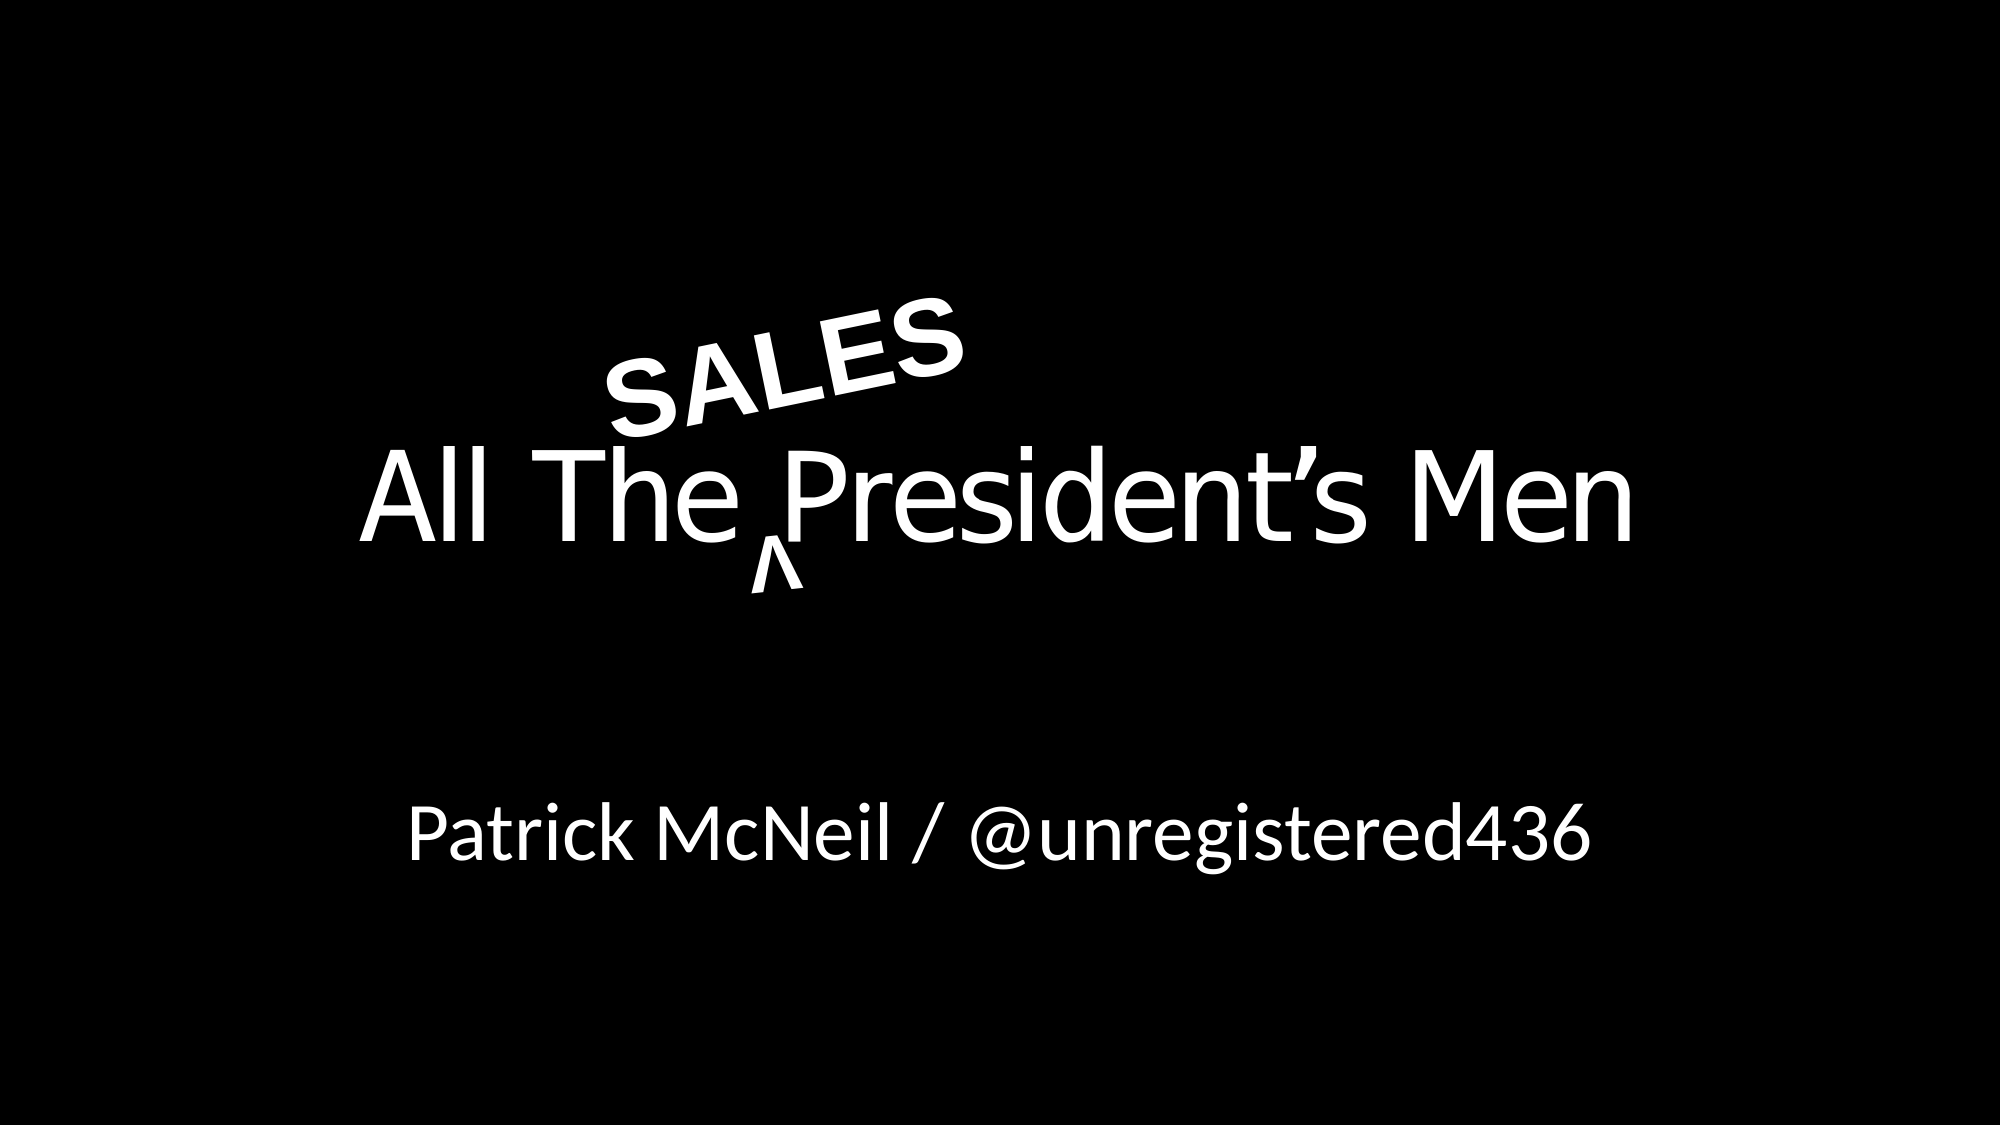

# All The President’s Men
SALES
V
Patrick McNeil / @unregistered436